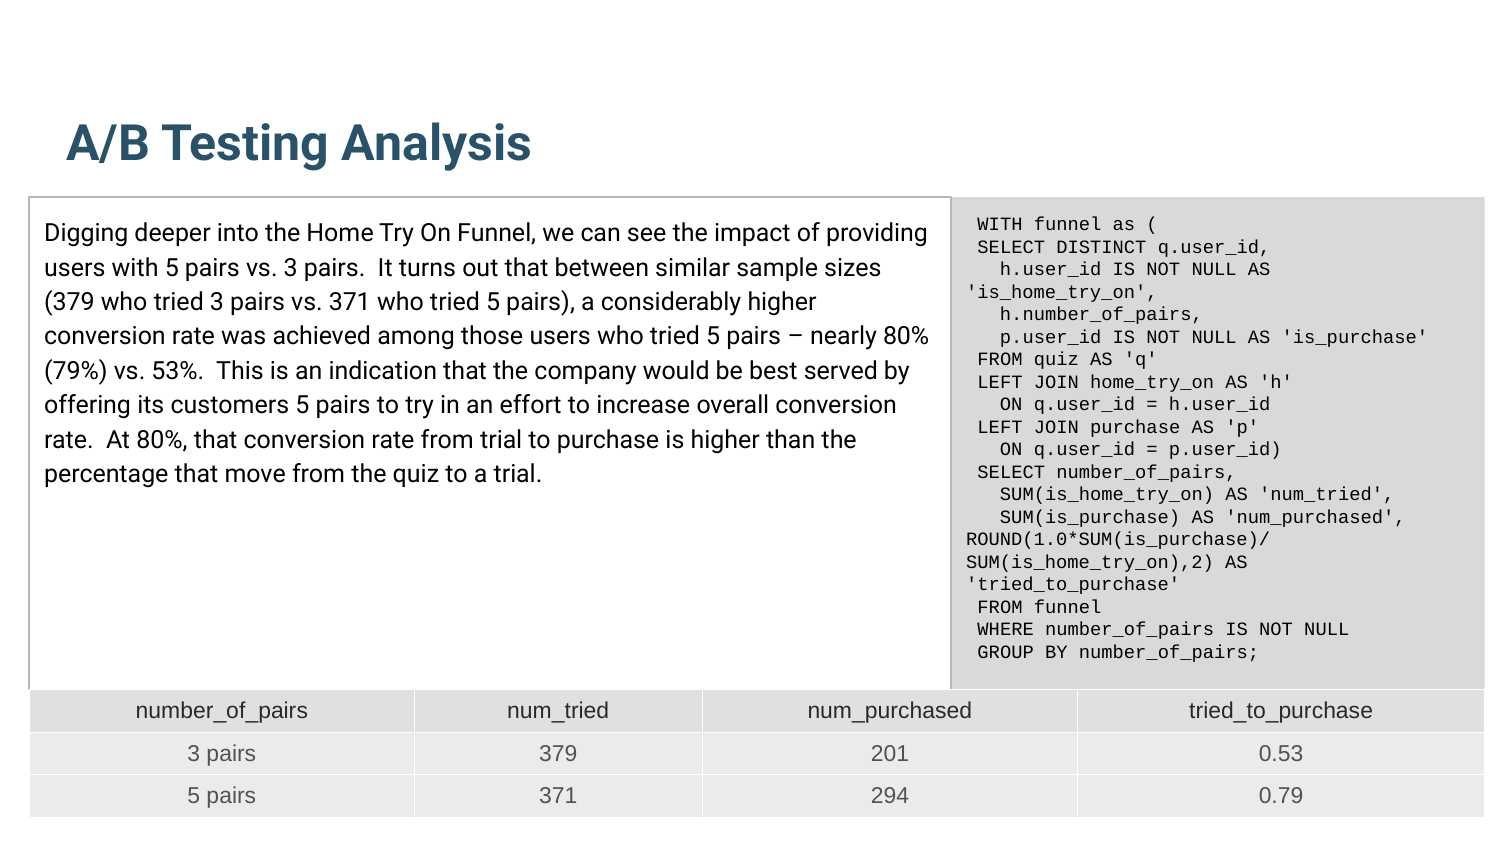

A/B Testing Analysis
Digging deeper into the Home Try On Funnel, we can see the impact of providing users with 5 pairs vs. 3 pairs.  It turns out that between similar sample sizes (379 who tried 3 pairs vs. 371 who tried 5 pairs), a considerably higher conversion rate was achieved among those users who tried 5 pairs – nearly 80% (79%) vs. 53%.  This is an indication that the company would be best served by offering its customers 5 pairs to try in an effort to increase overall conversion rate.  At 80%, that conversion rate from trial to purchase is higher than the percentage that move from the quiz to a trial.
 WITH funnel as (
 SELECT DISTINCT q.user_id,
   h.user_id IS NOT NULL AS 'is_home_try_on',
   h.number_of_pairs,
   p.user_id IS NOT NULL AS 'is_purchase'
 FROM quiz AS 'q'
 LEFT JOIN home_try_on AS 'h'
   ON q.user_id = h.user_id
 LEFT JOIN purchase AS 'p'
   ON q.user_id = p.user_id)
 SELECT number_of_pairs,
   SUM(is_home_try_on) AS 'num_tried',
   SUM(is_purchase) AS 'num_purchased',
ROUND(1.0*SUM(is_purchase)/SUM(is_home_try_on),2) AS 'tried_to_purchase'
 FROM funnel
 WHERE number_of_pairs IS NOT NULL
 GROUP BY number_of_pairs;

| number\_of\_pairs | num\_tried | num\_purchased | tried\_to\_purchase |
| --- | --- | --- | --- |
| 3 pairs | 379 | 201 | 0.53 |
| 5 pairs | 371 | 294 | 0.79 |